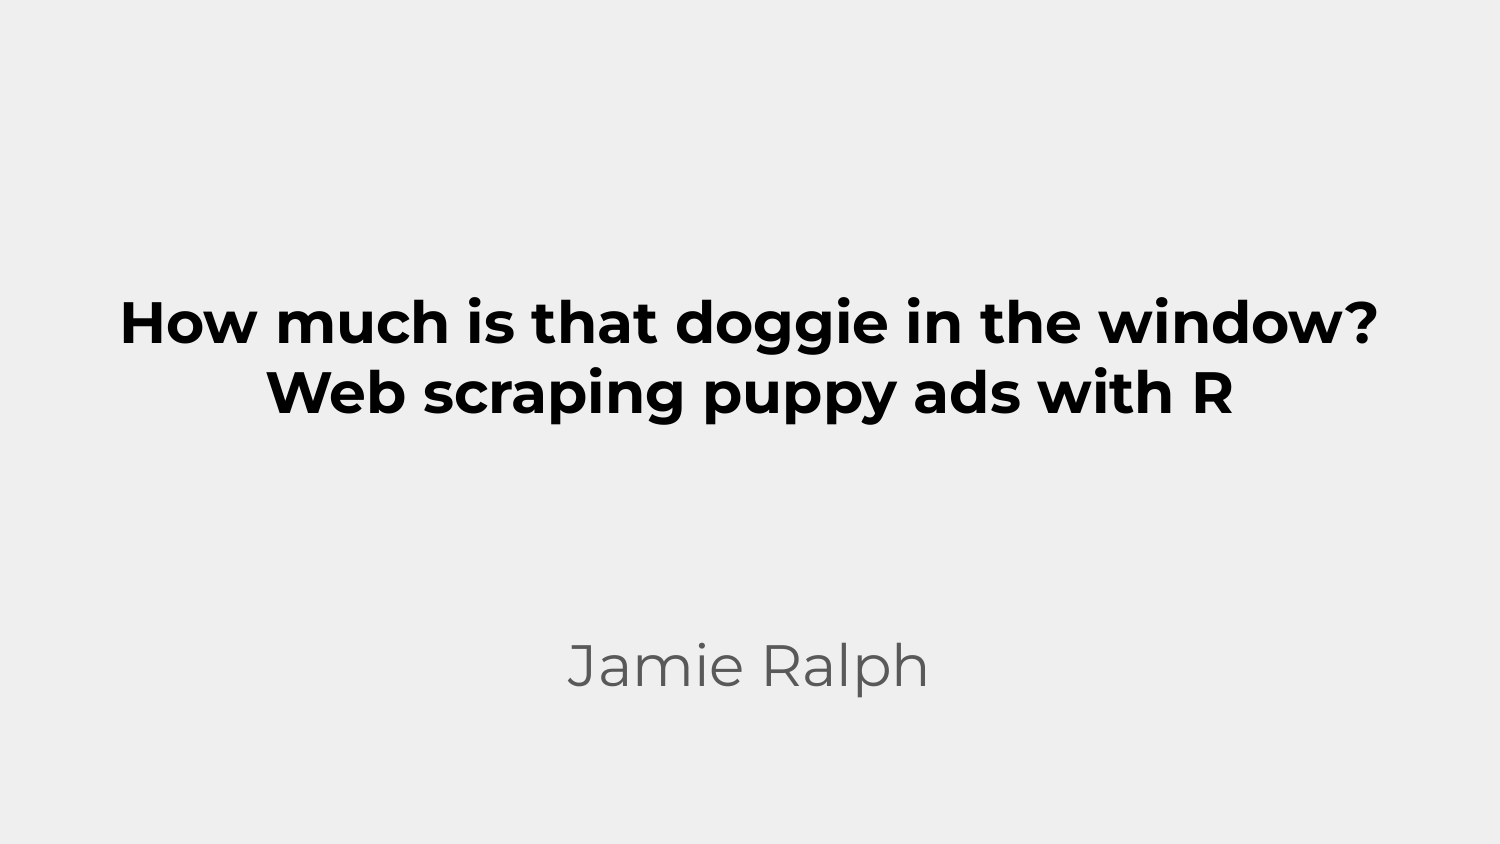

# How much is that doggie in the window?
Web scraping puppy ads with R
Jamie Ralph